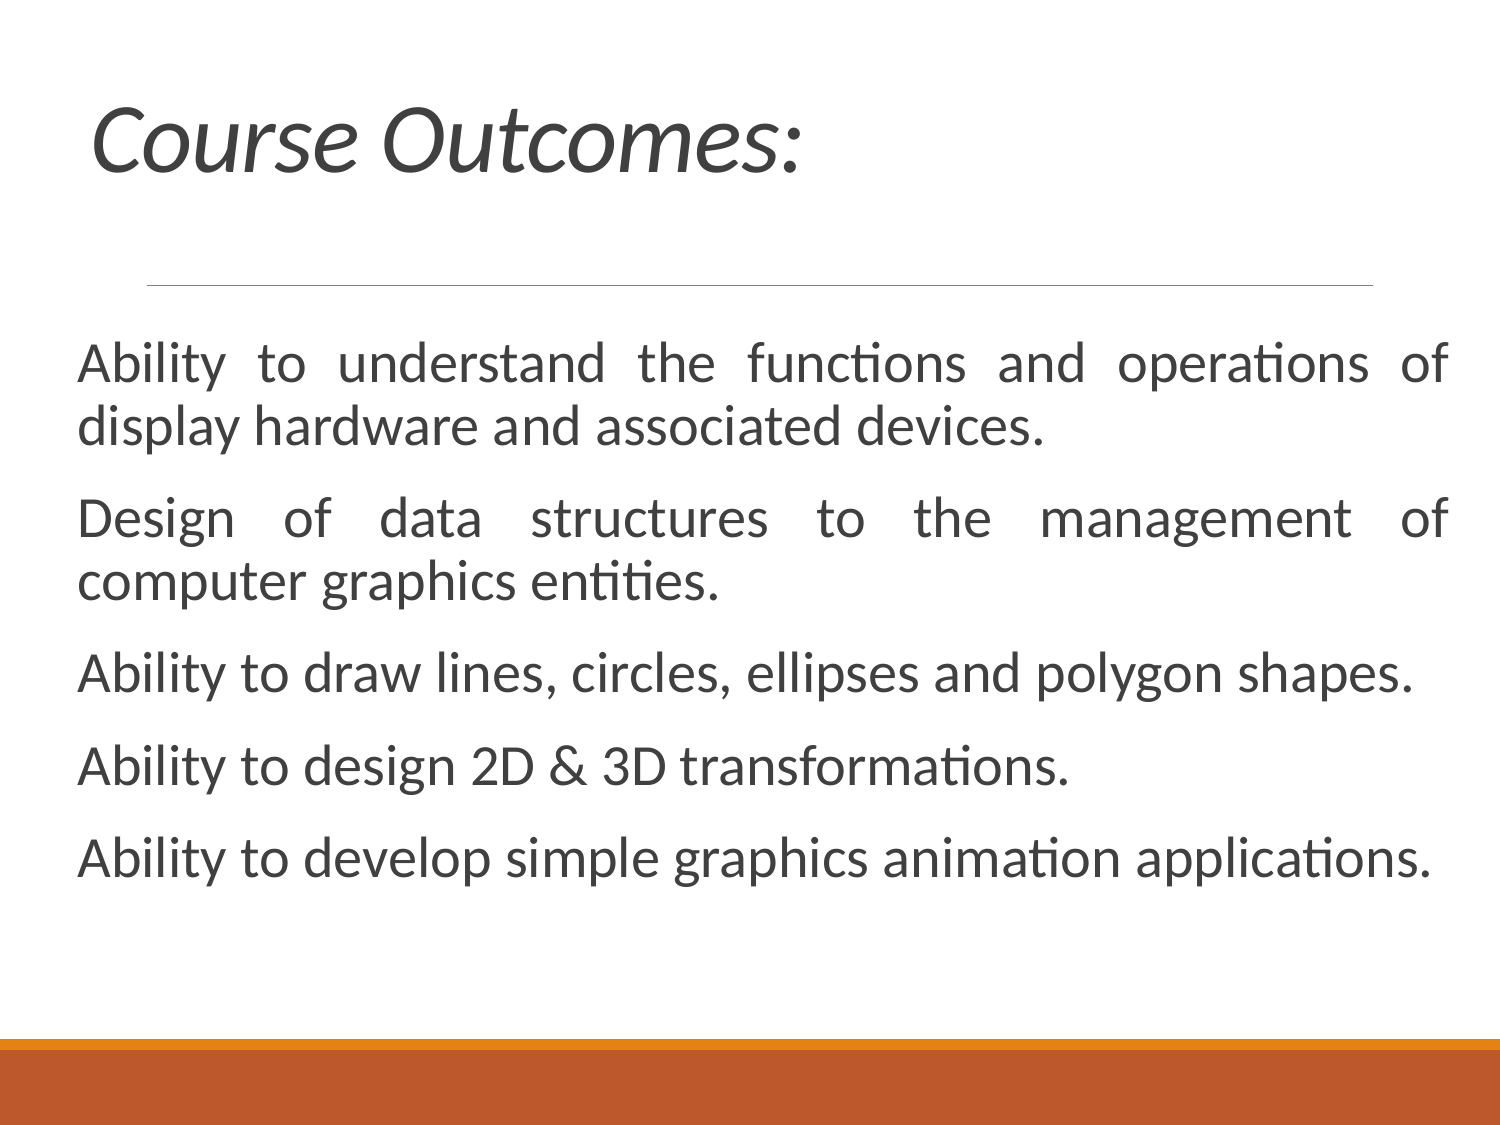

# Course Outcomes:
Ability to understand the functions and operations of display hardware and associated devices.
Design of data structures to the management of computer graphics entities.
Ability to draw lines, circles, ellipses and polygon shapes.
Ability to design 2D & 3D transformations.
Ability to develop simple graphics animation applications.